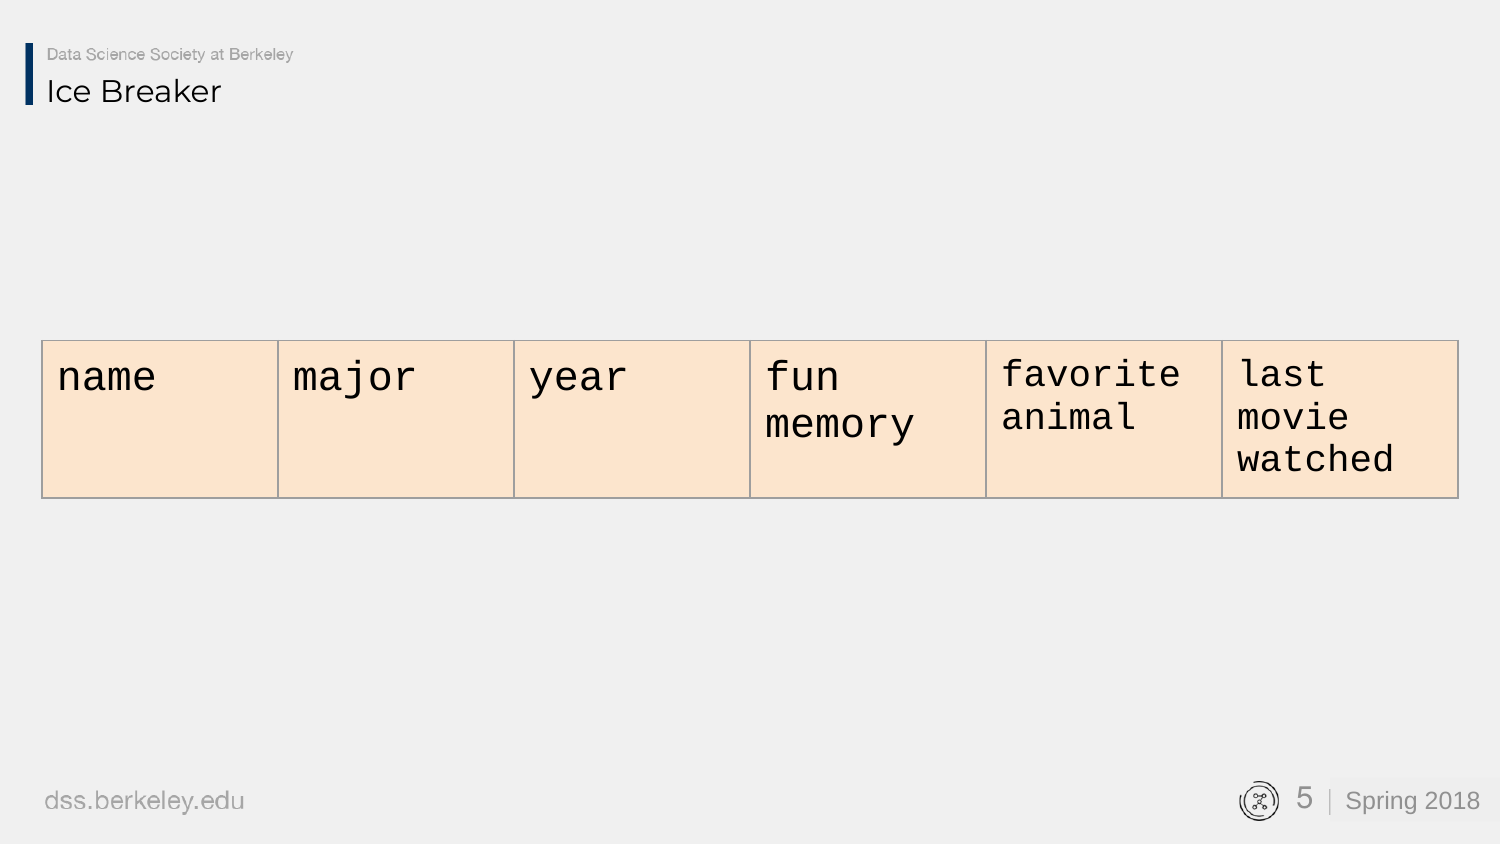

Ice Breaker
| name | major | year | fun memory | favorite animal | last movie watched |
| --- | --- | --- | --- | --- | --- |
5
Spring 2018